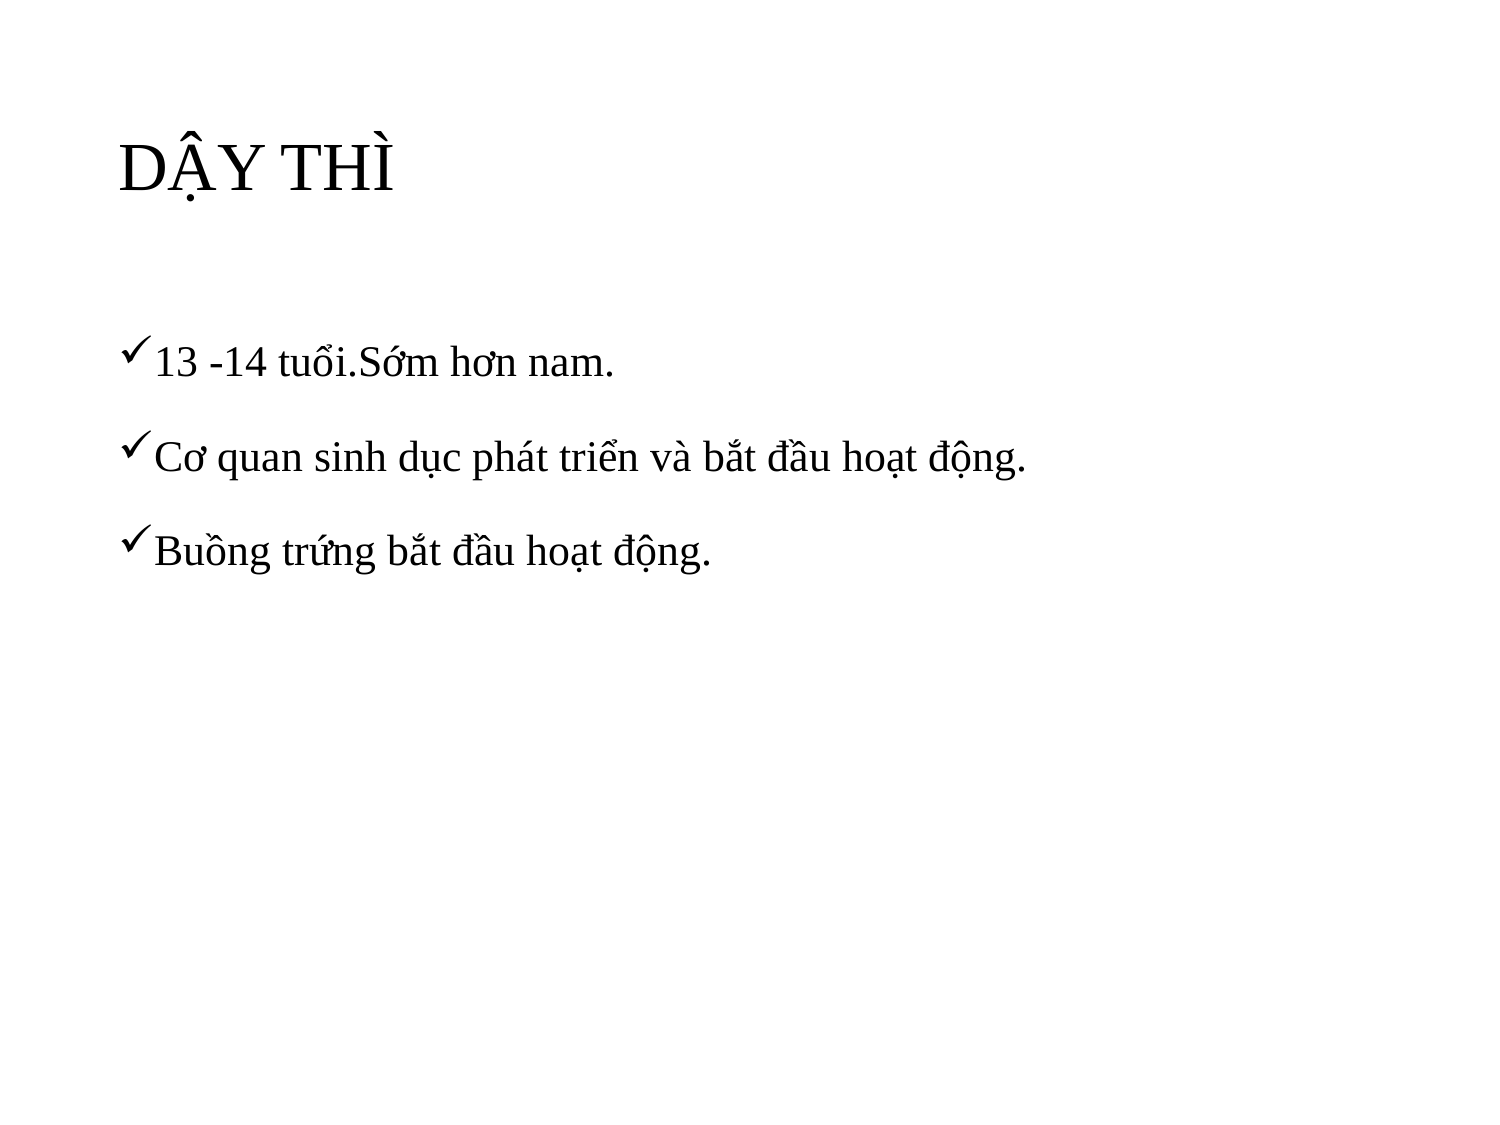

# DẬY THÌ
13 -14 tuổi.Sớm hơn nam.
Cơ quan sinh dục phát triển và bắt đầu hoạt động.
Buồng trứng bắt đầu hoạt động.